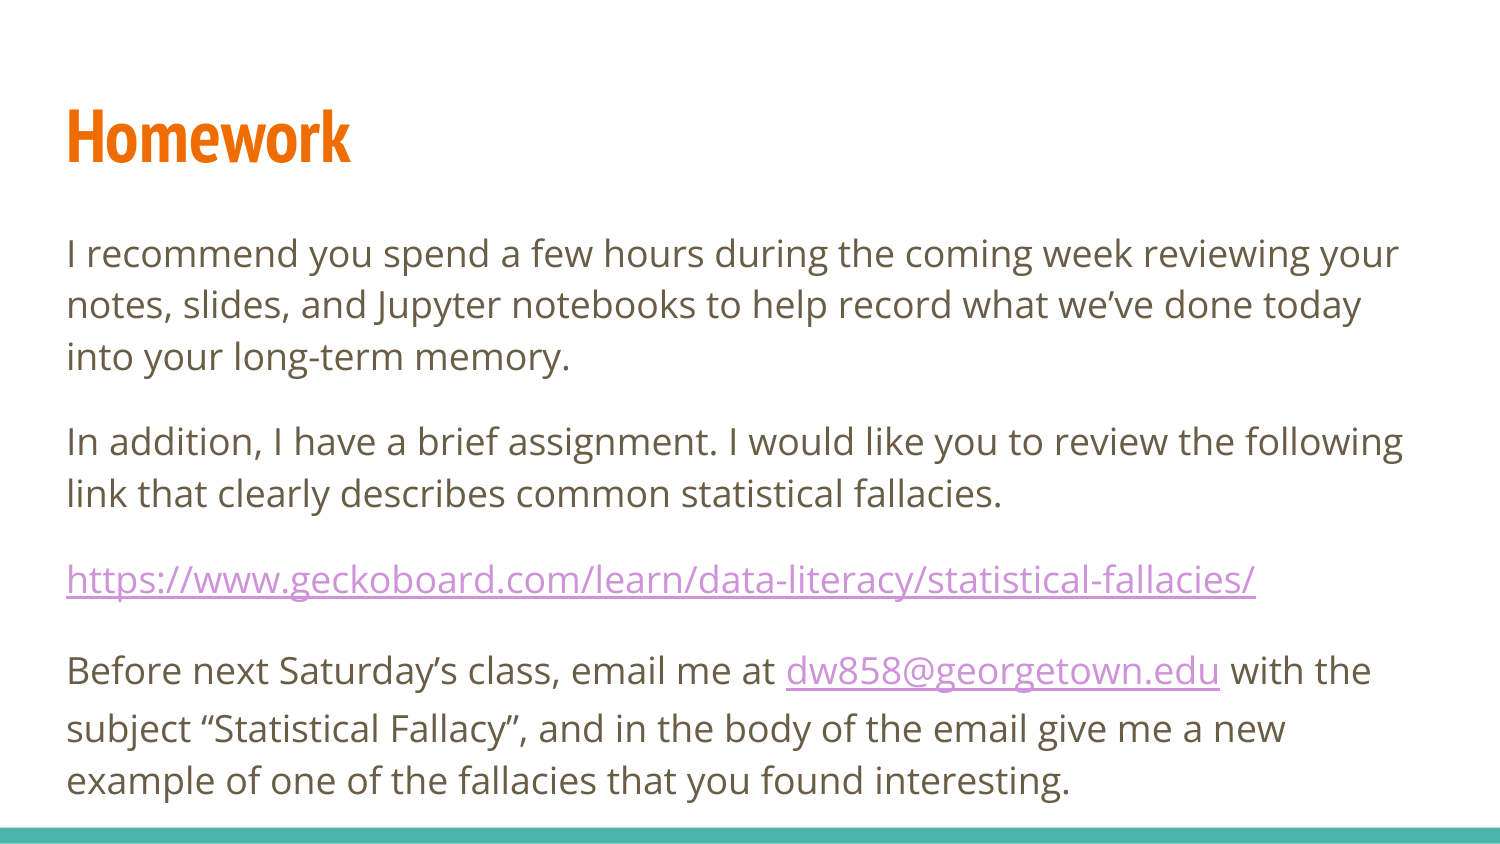

# Homework
I recommend you spend a few hours during the coming week reviewing your notes, slides, and Jupyter notebooks to help record what we’ve done today into your long-term memory.
In addition, I have a brief assignment. I would like you to review the following link that clearly describes common statistical fallacies.
https://www.geckoboard.com/learn/data-literacy/statistical-fallacies/
Before next Saturday’s class, email me at dw858@georgetown.edu with the subject “Statistical Fallacy”, and in the body of the email give me a new example of one of the fallacies that you found interesting.